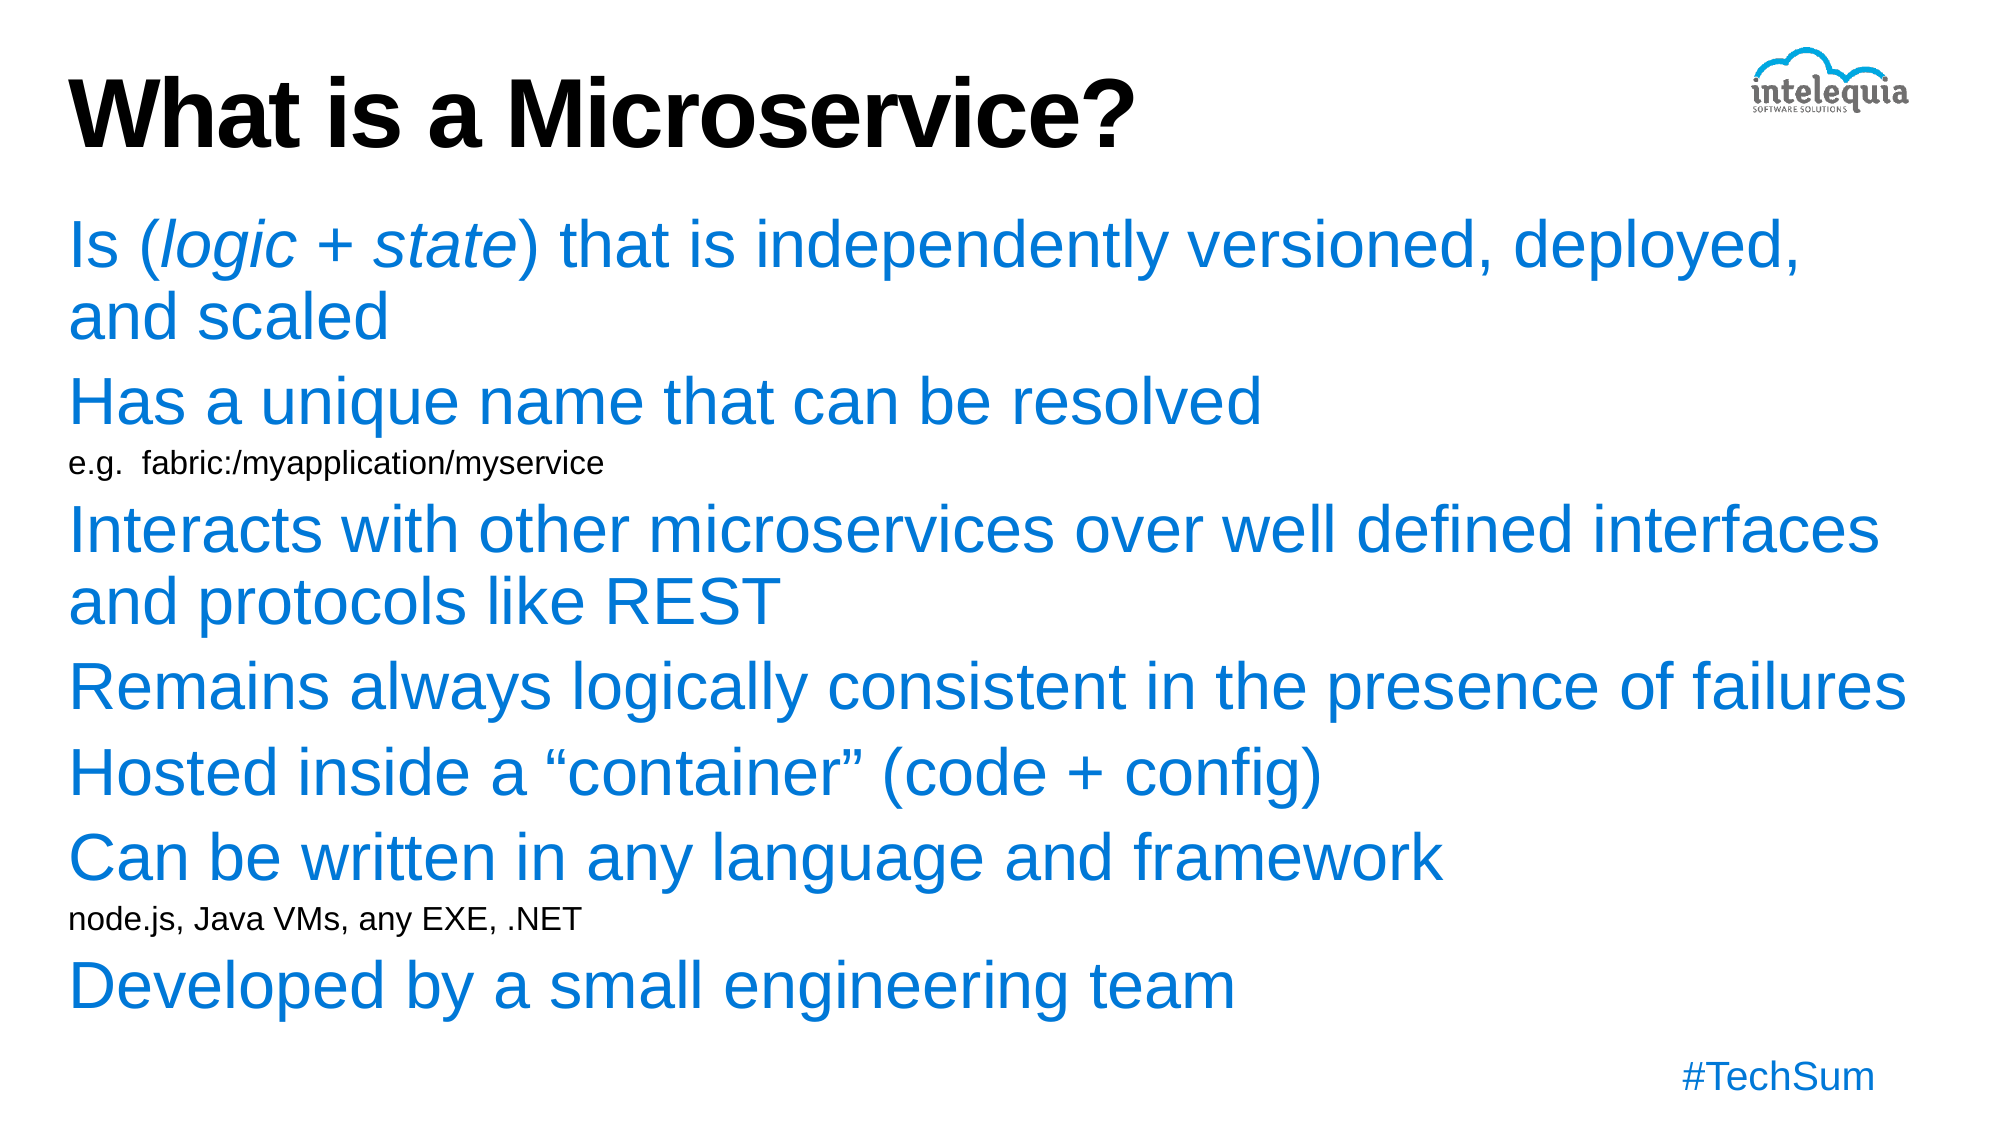

# What is a Microservice?
Is (logic + state) that is independently versioned, deployed, and scaled
Has a unique name that can be resolved
e.g.  fabric:/myapplication/myservice
Interacts with other microservices over well defined interfaces and protocols like REST
Remains always logically consistent in the presence of failures
Hosted inside a “container” (code + config)
Can be written in any language and framework
node.js, Java VMs, any EXE, .NET
Developed by a small engineering team